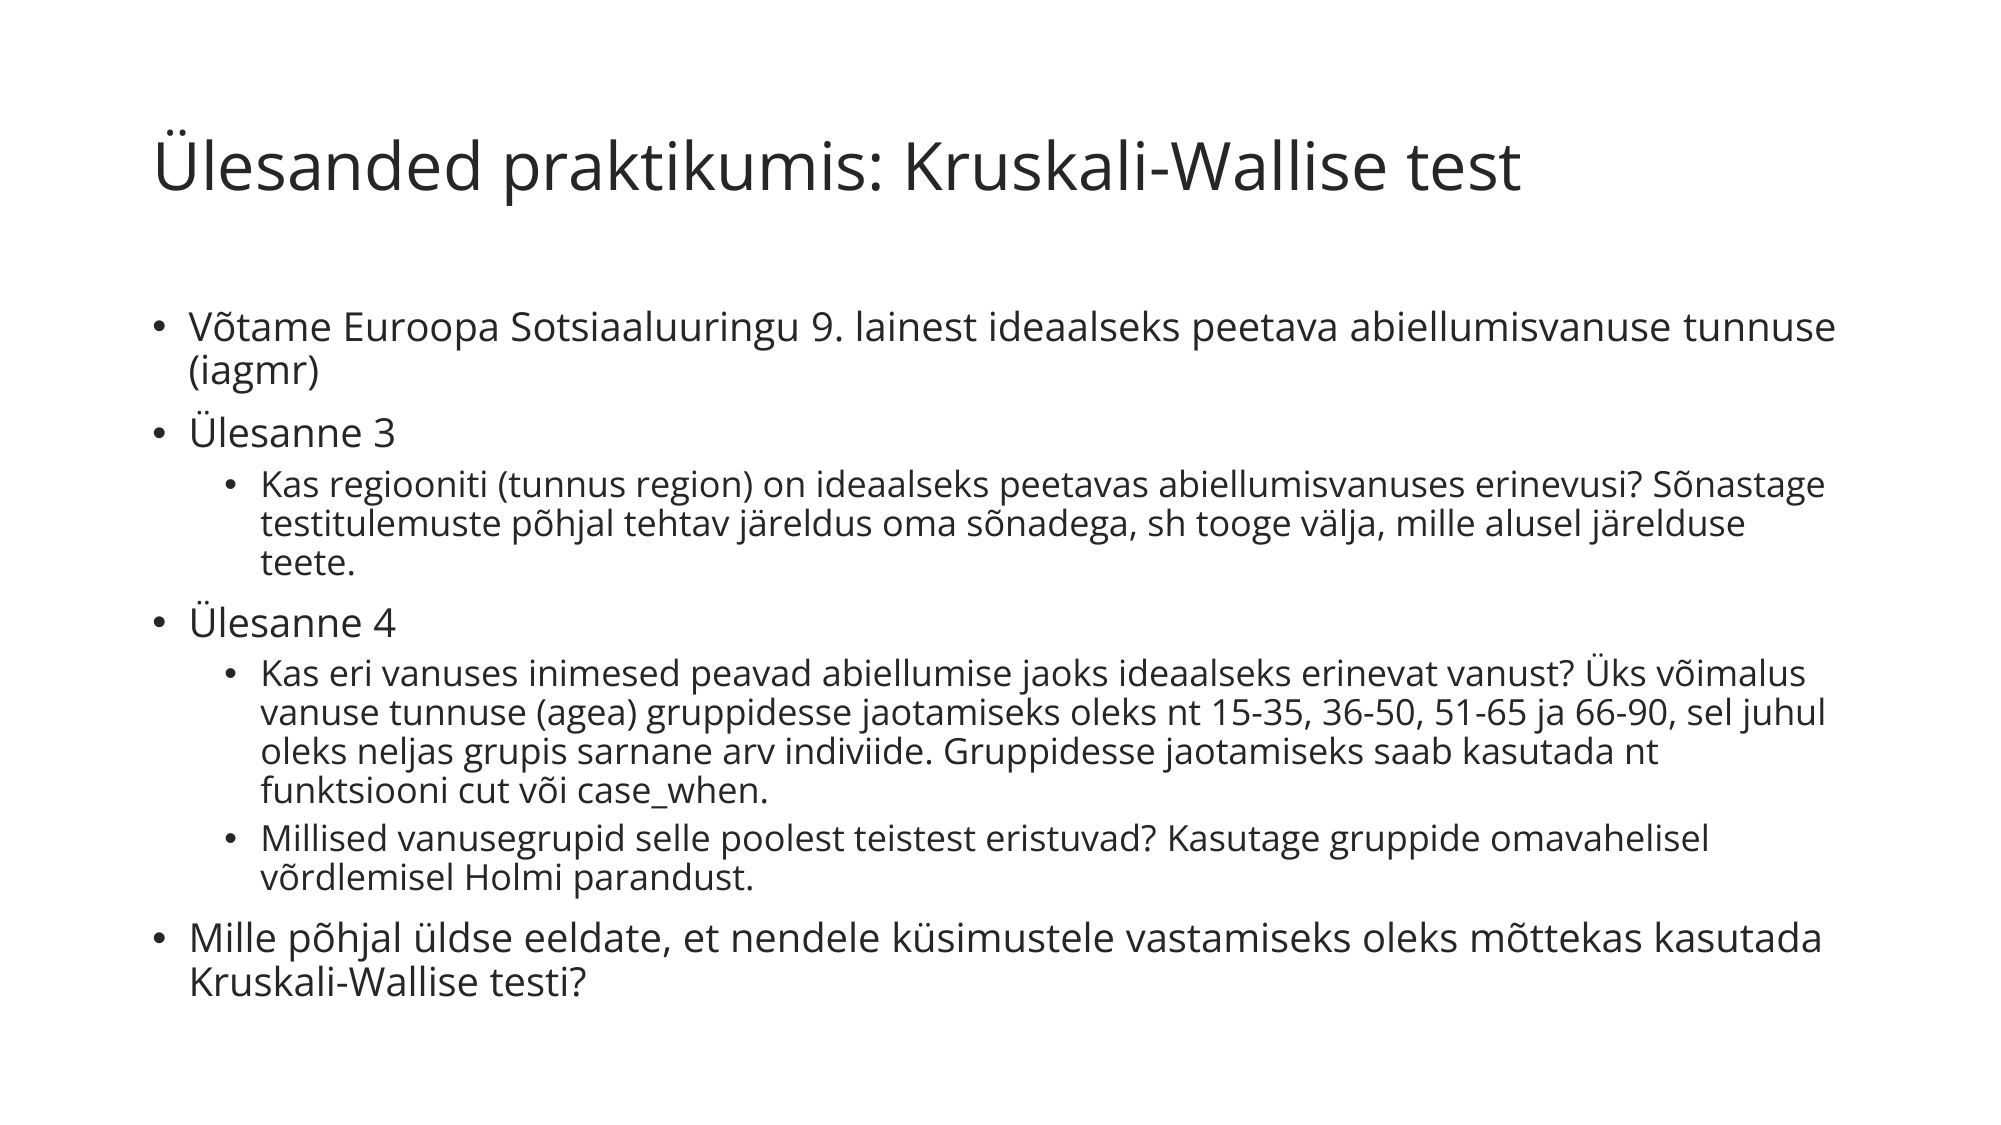

# Ülesanded praktikumis: Kruskali-Wallise test
Võtame Euroopa Sotsiaaluuringu 9. lainest ideaalseks peetava abiellumisvanuse tunnuse (iagmr)
Ülesanne 3
Kas regiooniti (tunnus region) on ideaalseks peetavas abiellumisvanuses erinevusi? Sõnastage testitulemuste põhjal tehtav järeldus oma sõnadega, sh tooge välja, mille alusel järelduse teete.
Ülesanne 4
Kas eri vanuses inimesed peavad abiellumise jaoks ideaalseks erinevat vanust? Üks võimalus vanuse tunnuse (agea) gruppidesse jaotamiseks oleks nt 15-35, 36-50, 51-65 ja 66-90, sel juhul oleks neljas grupis sarnane arv indiviide. Gruppidesse jaotamiseks saab kasutada nt funktsiooni cut või case_when.
Millised vanusegrupid selle poolest teistest eristuvad? Kasutage gruppide omavahelisel võrdlemisel Holmi parandust.
Mille põhjal üldse eeldate, et nendele küsimustele vastamiseks oleks mõttekas kasutada Kruskali-Wallise testi?